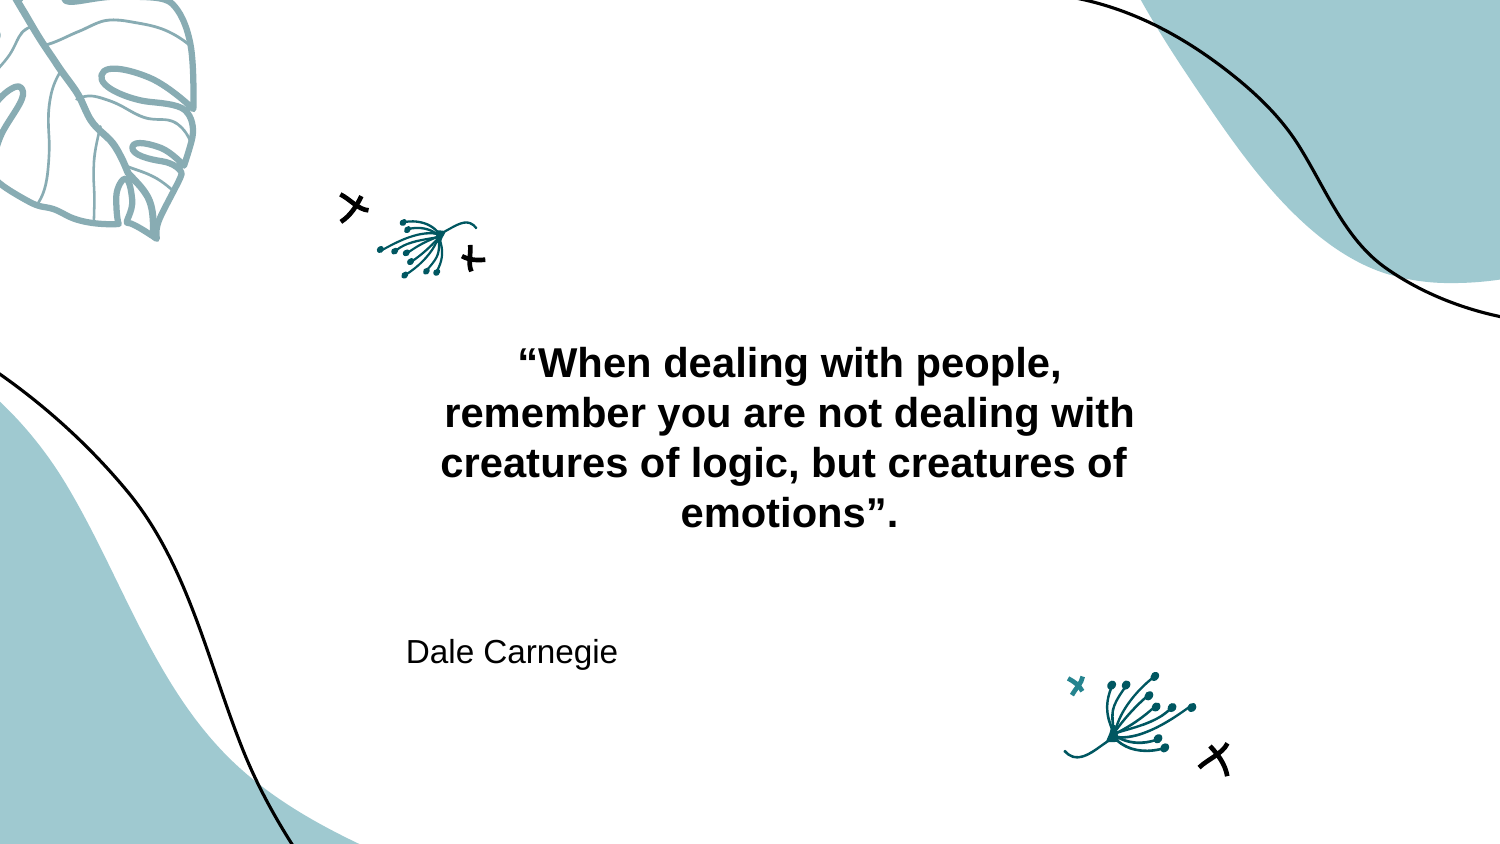

“When dealing with people,
 remember you are not dealing with
creatures of logic, but creatures of
emotions”.
Dale Carnegie